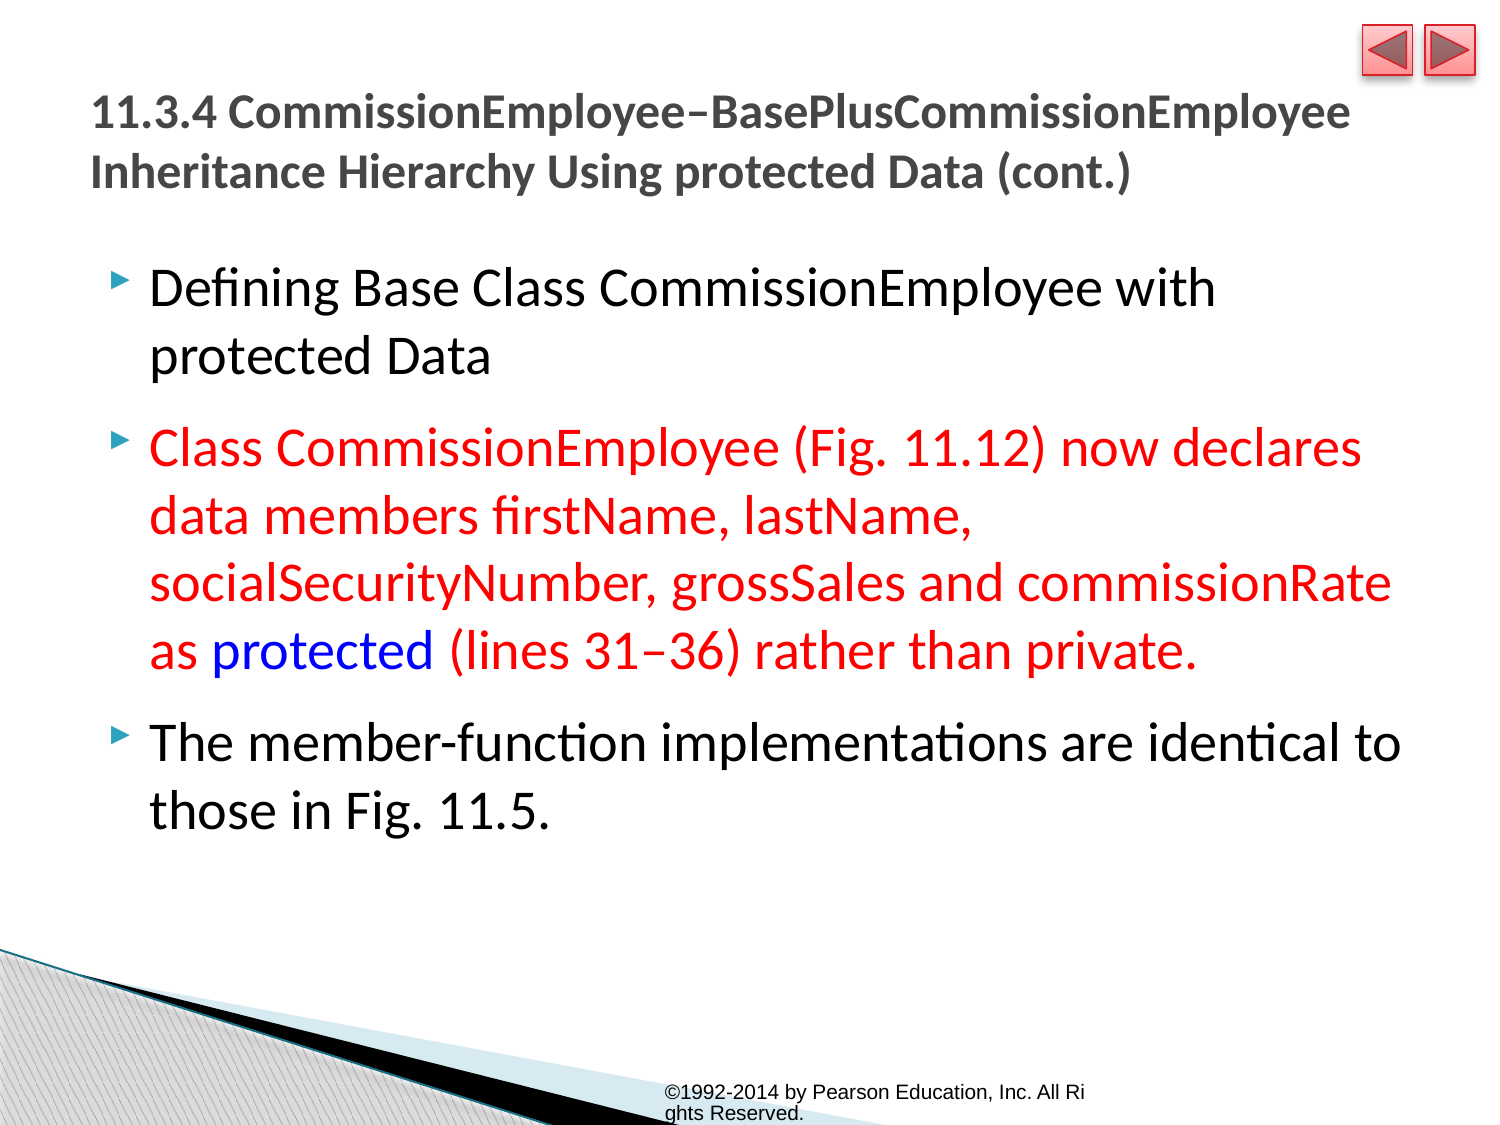

# 11.3.4 CommissionEmployee–BasePlusCommissionEmployee Inheritance Hierarchy Using protected Data (cont.)
Defining Base Class CommissionEmployee with protected Data
Class CommissionEmployee (Fig. 11.12) now declares data members firstName, lastName, socialSecurityNumber, grossSales and commissionRate as protected (lines 31–36) rather than private.
The member-function implementations are identical to those in Fig. 11.5.
©1992-2014 by Pearson Education, Inc. All Rights Reserved.